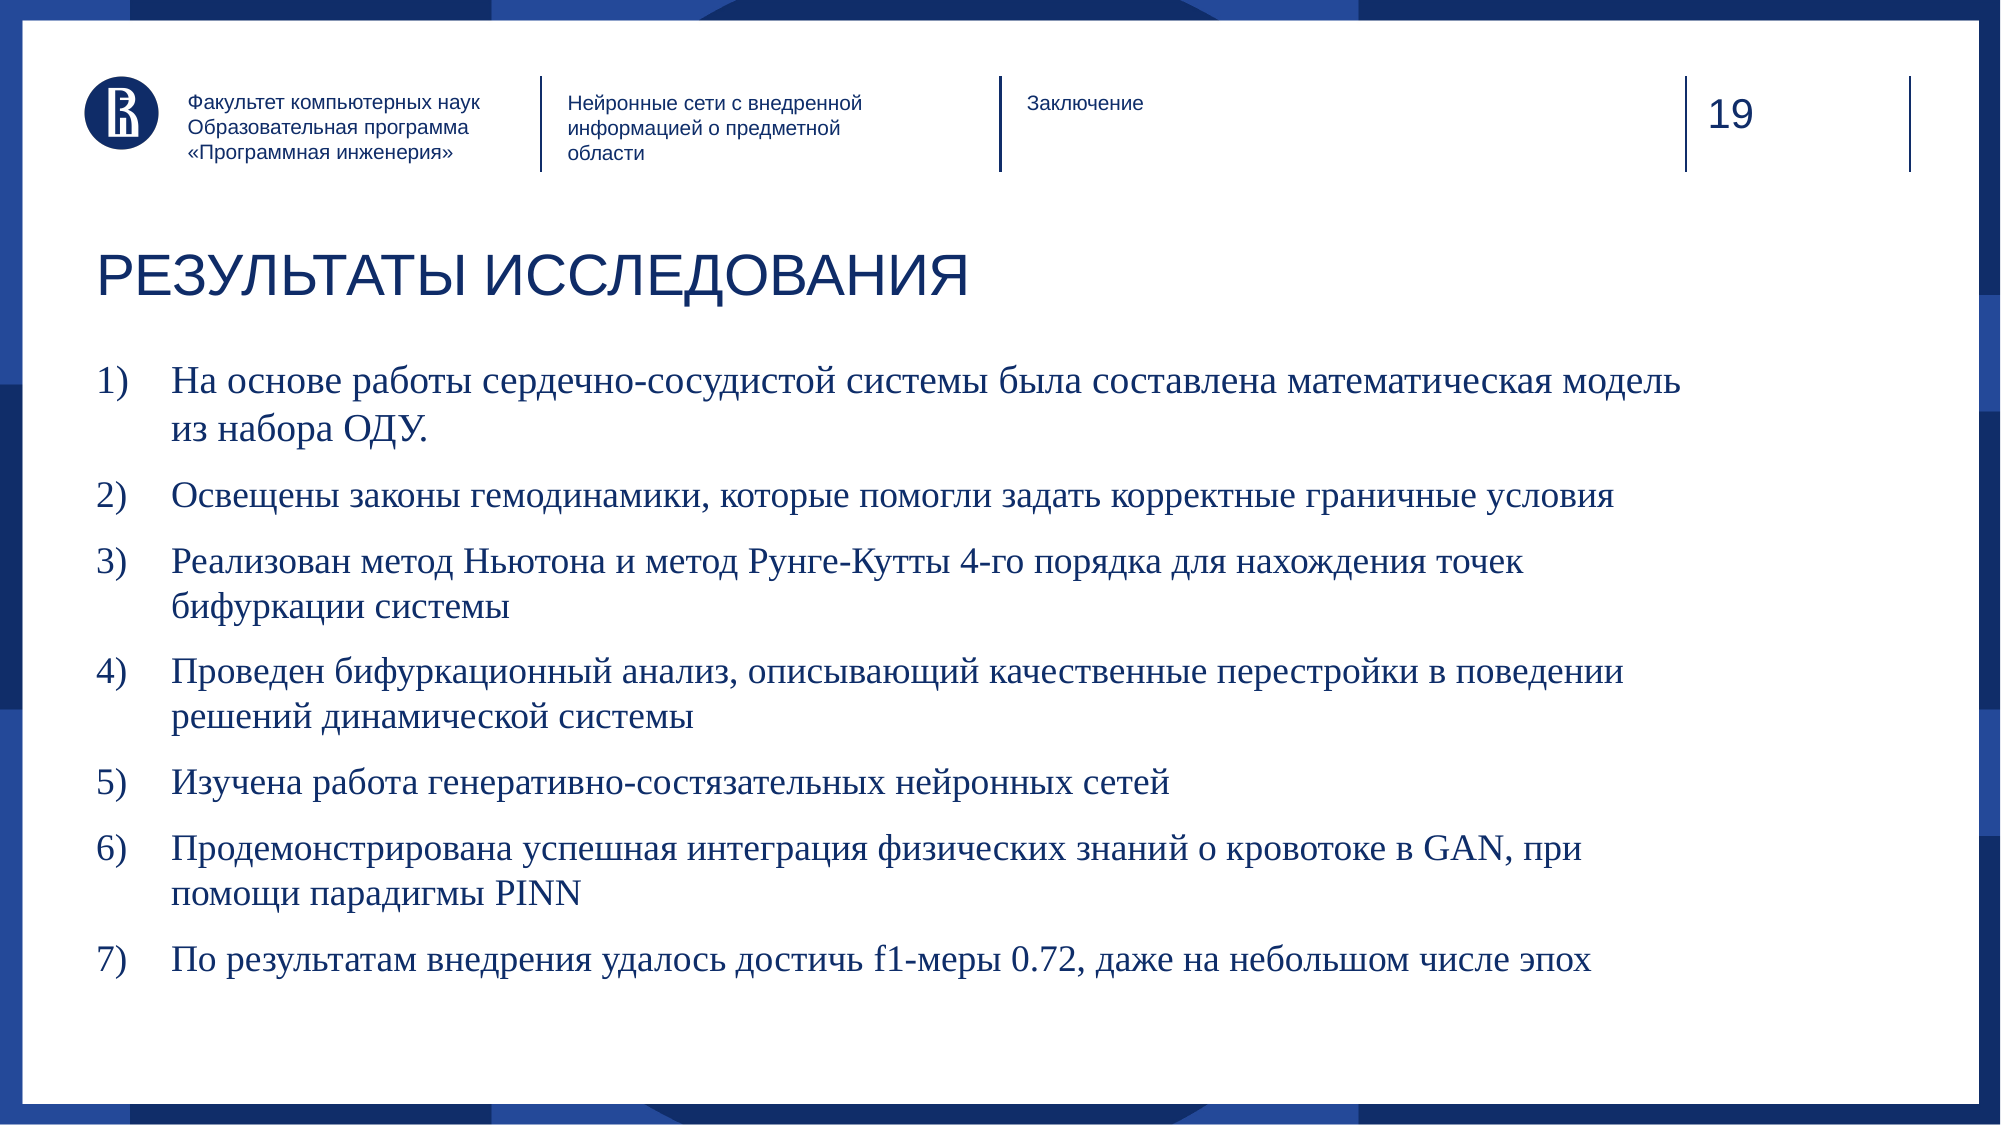

Факультет компьютерных наук
Образовательная программа «Программная инженерия»

Нейронные сети с внедренной информацией о предметной области
Заключение
# РЕЗУЛЬТАТЫ ИССЛЕДОВАНИЯ
На основе работы сердечно-сосудистой системы была составлена математическая модель из набора ОДУ.
Освещены законы гемодинамики, которые помогли задать корректные граничные условия
Реализован метод Ньютона и метод Рунге-Кутты 4-го порядка для нахождения точек бифуркации системы
Проведен бифуркационный анализ, описывающий качественные перестройки в поведении решений динамической системы
Изучена работа генеративно-состязательных нейронных сетей
Продемонстрирована успешная интеграция физических знаний о кровотоке в GAN, при помощи парадигмы PINN
По результатам внедрения удалось достичь f1-меры 0.72, даже на небольшом числе эпох